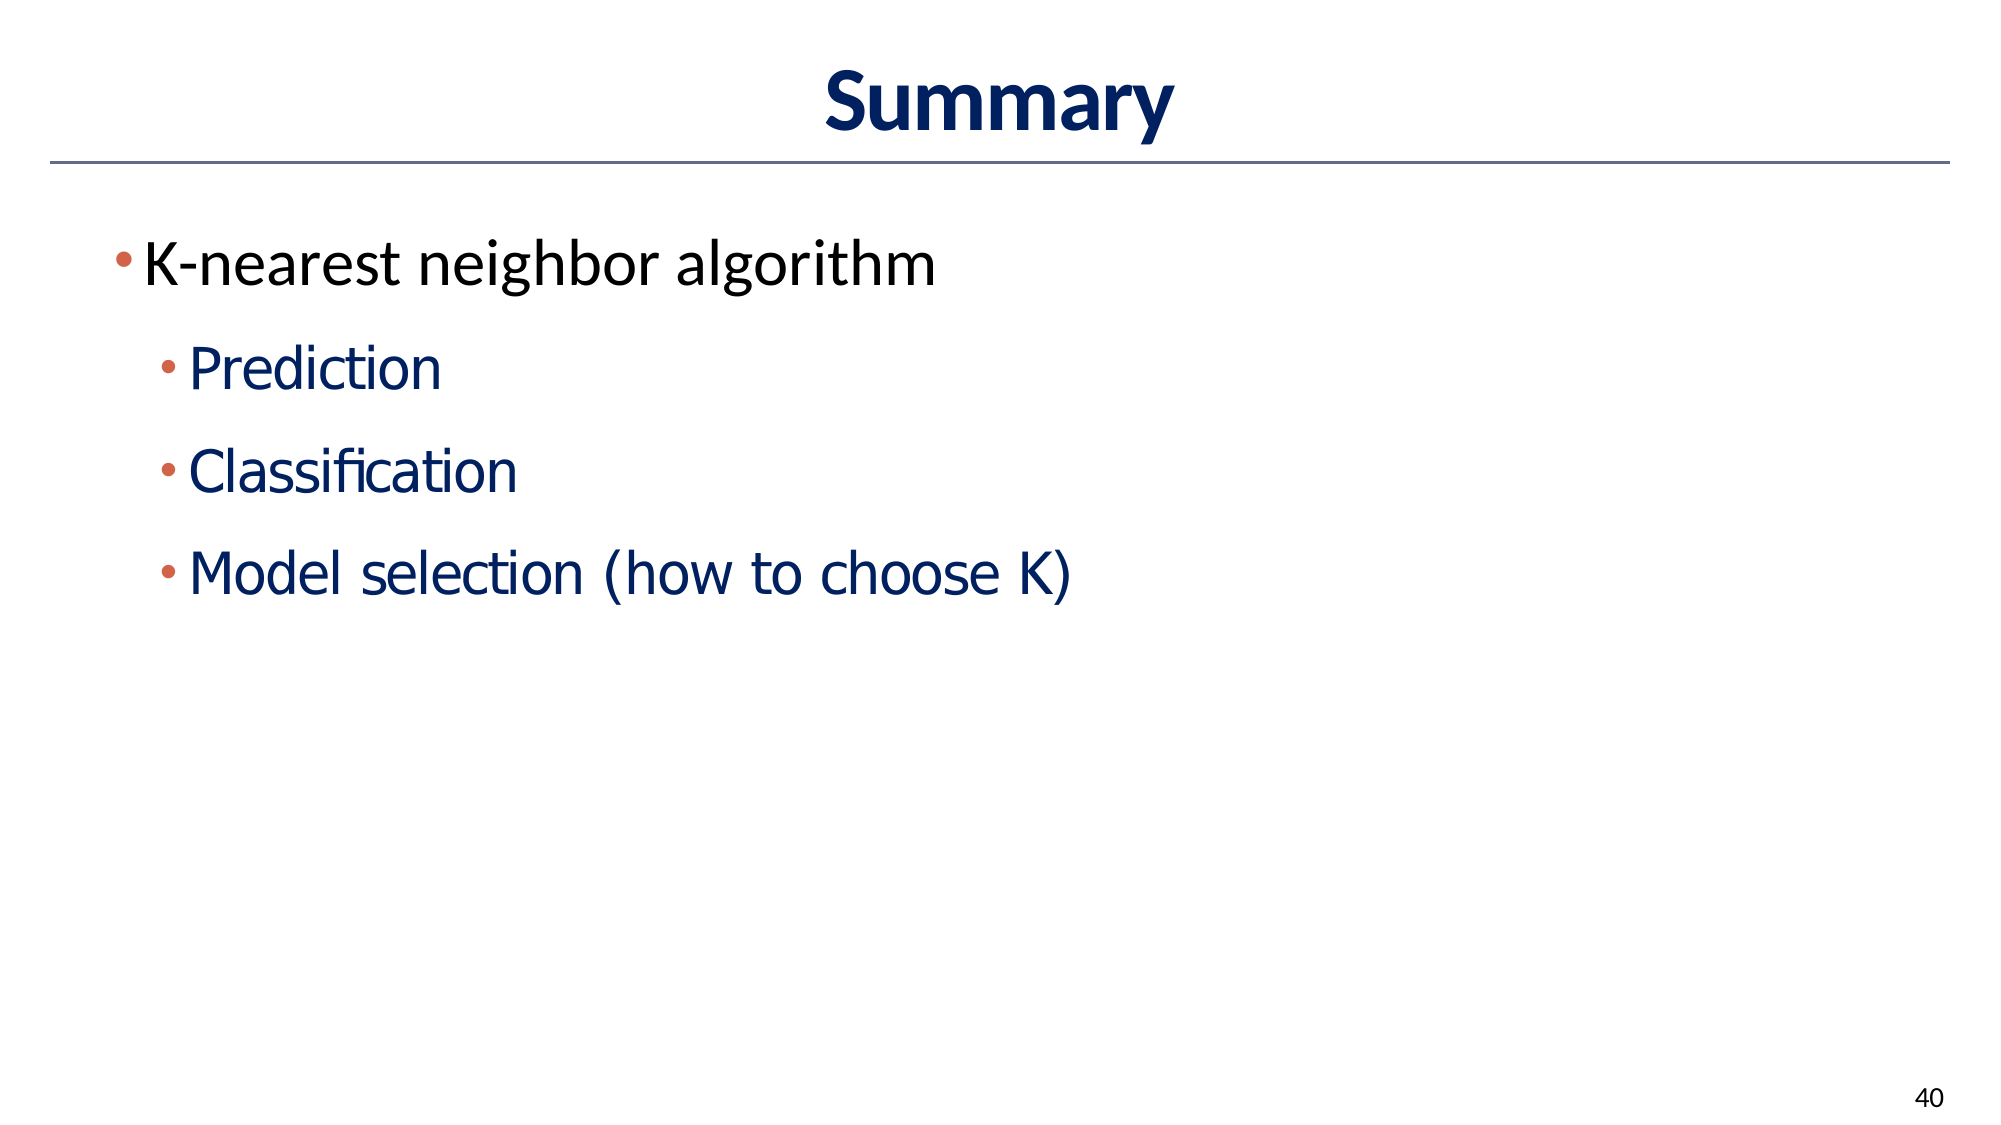

# Summary
K-nearest neighbor algorithm
Prediction
Classification
Model selection (how to choose K)

40